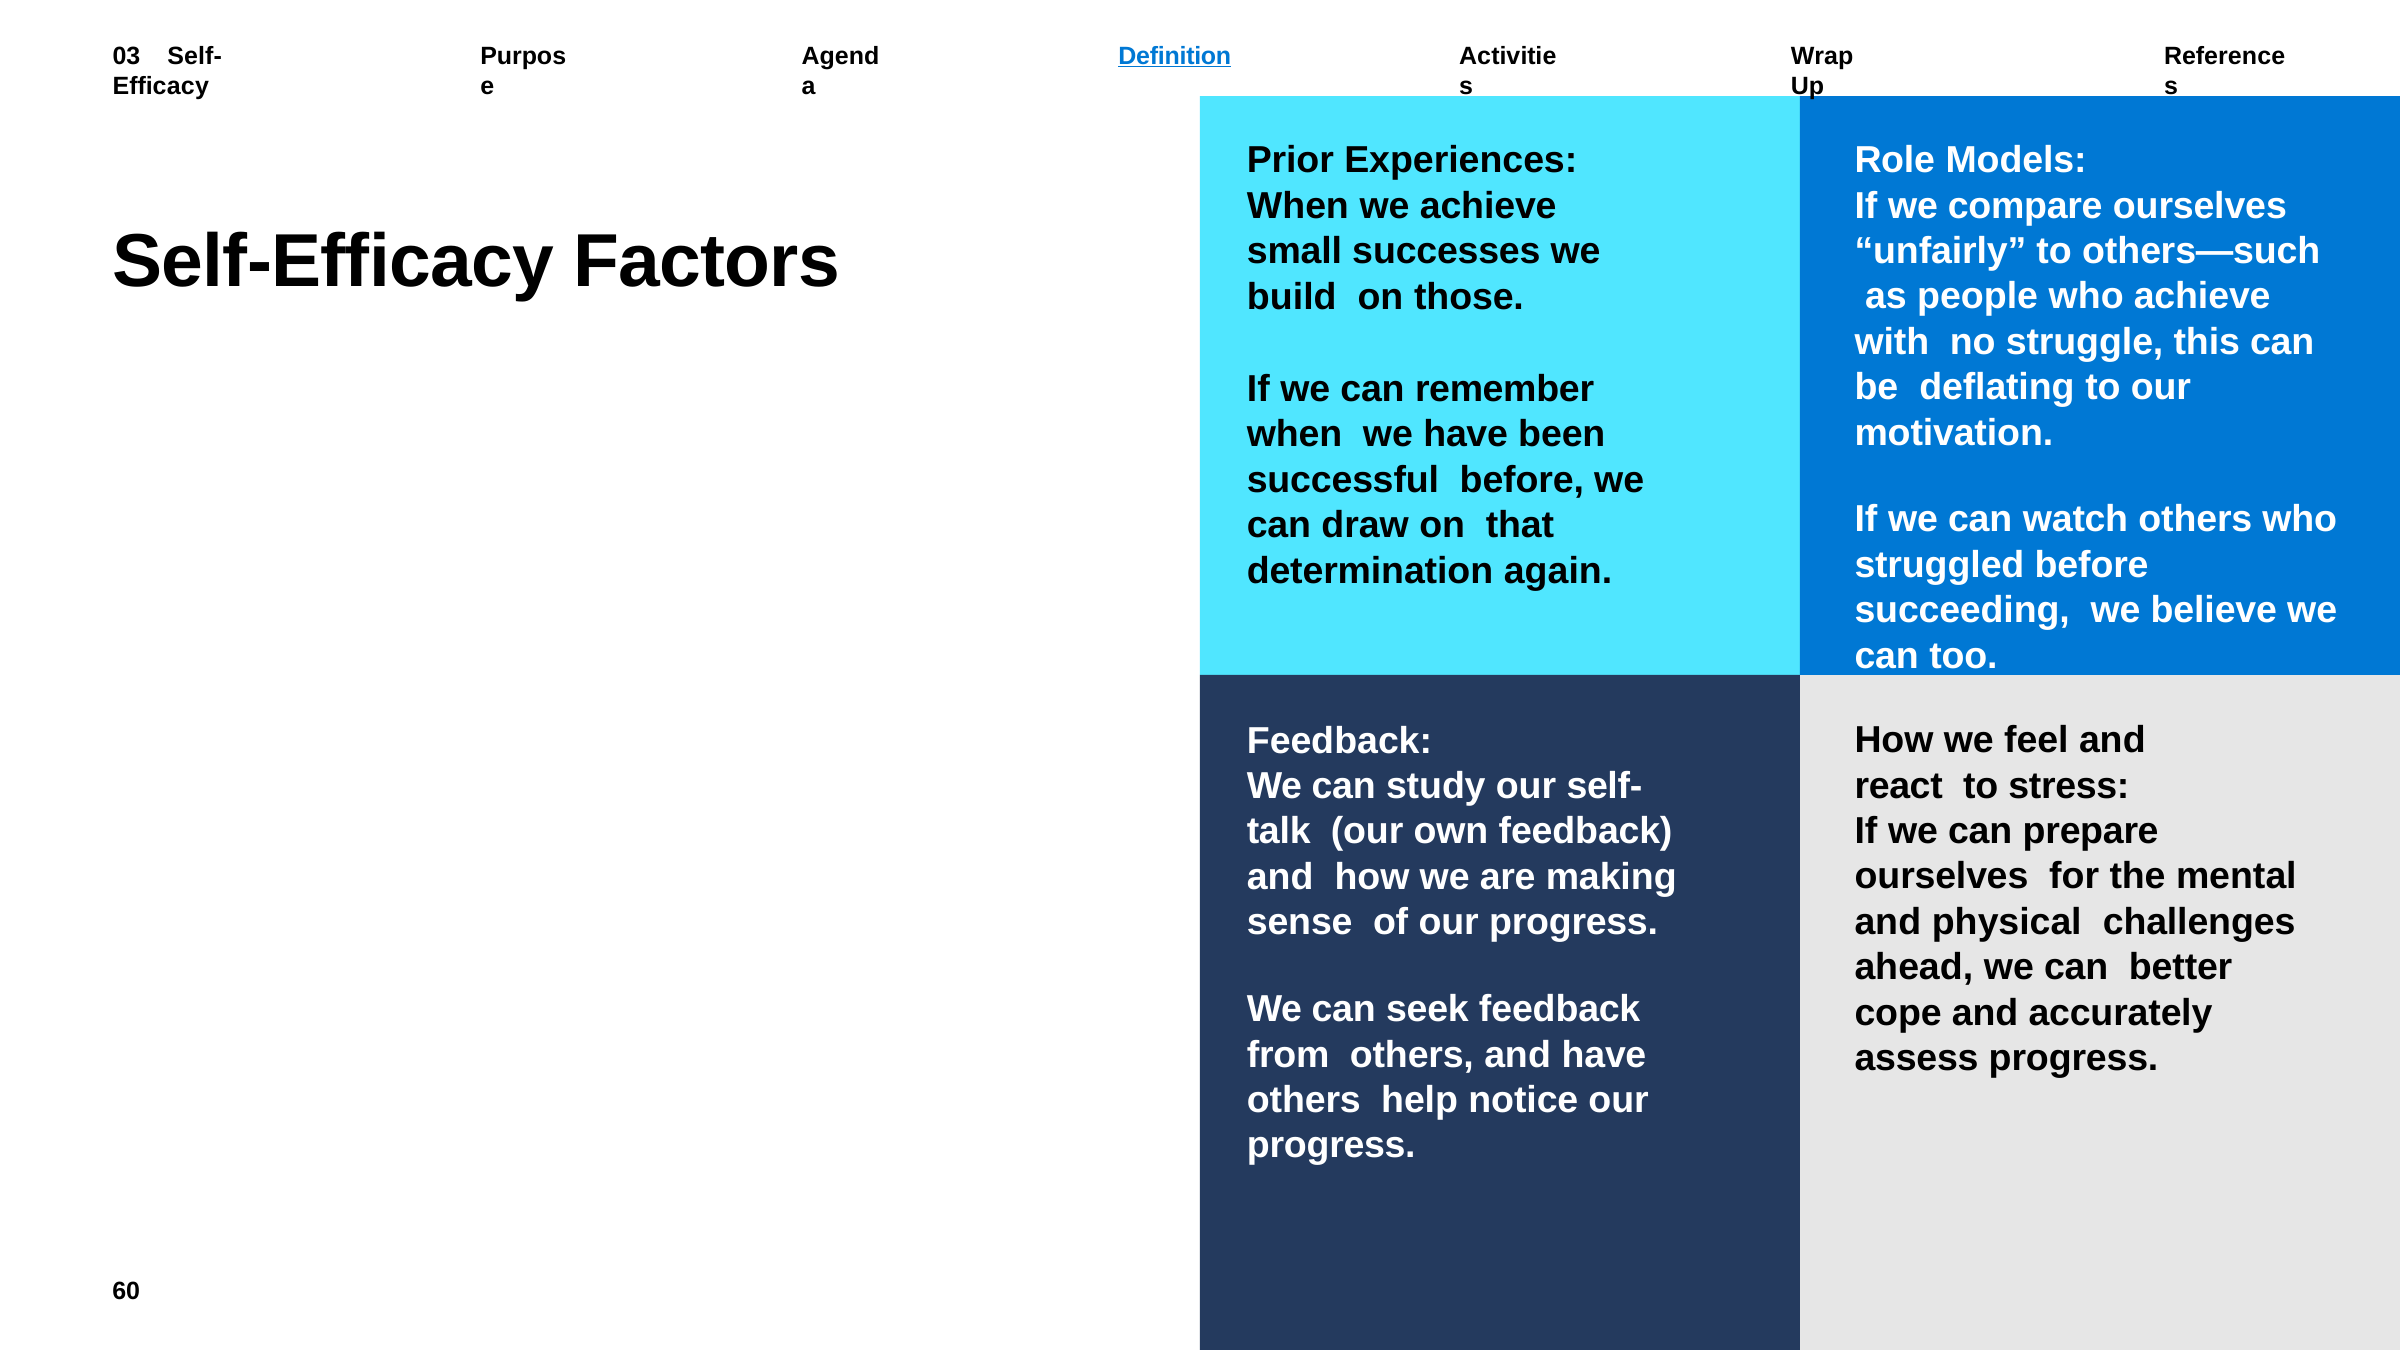

03	Self-Efficacy
Purpose
Agenda
Definition
Activities
Wrap	Up
References

Role Models:
If we compare ourselves  “unfairly” to others—such  as people who achieve with  no struggle, this can be  deflating to our motivation.

If we can watch others who  struggled before succeeding,  we believe we can too.
Prior Experiences:
When we achieve
small successes we build  on those.
Self-Efficacy Factors
If we can remember when  we have been successful  before, we can draw on  that determination again.

How we feel and react  to stress:
If we can prepare ourselves  for the mental and physical  challenges ahead, we can  better cope and accurately assess progress.
Feedback:
We can study our self-talk  (our own feedback) and  how we are making sense  of our progress.

We can seek feedback from  others, and have others  help notice our progress.
60